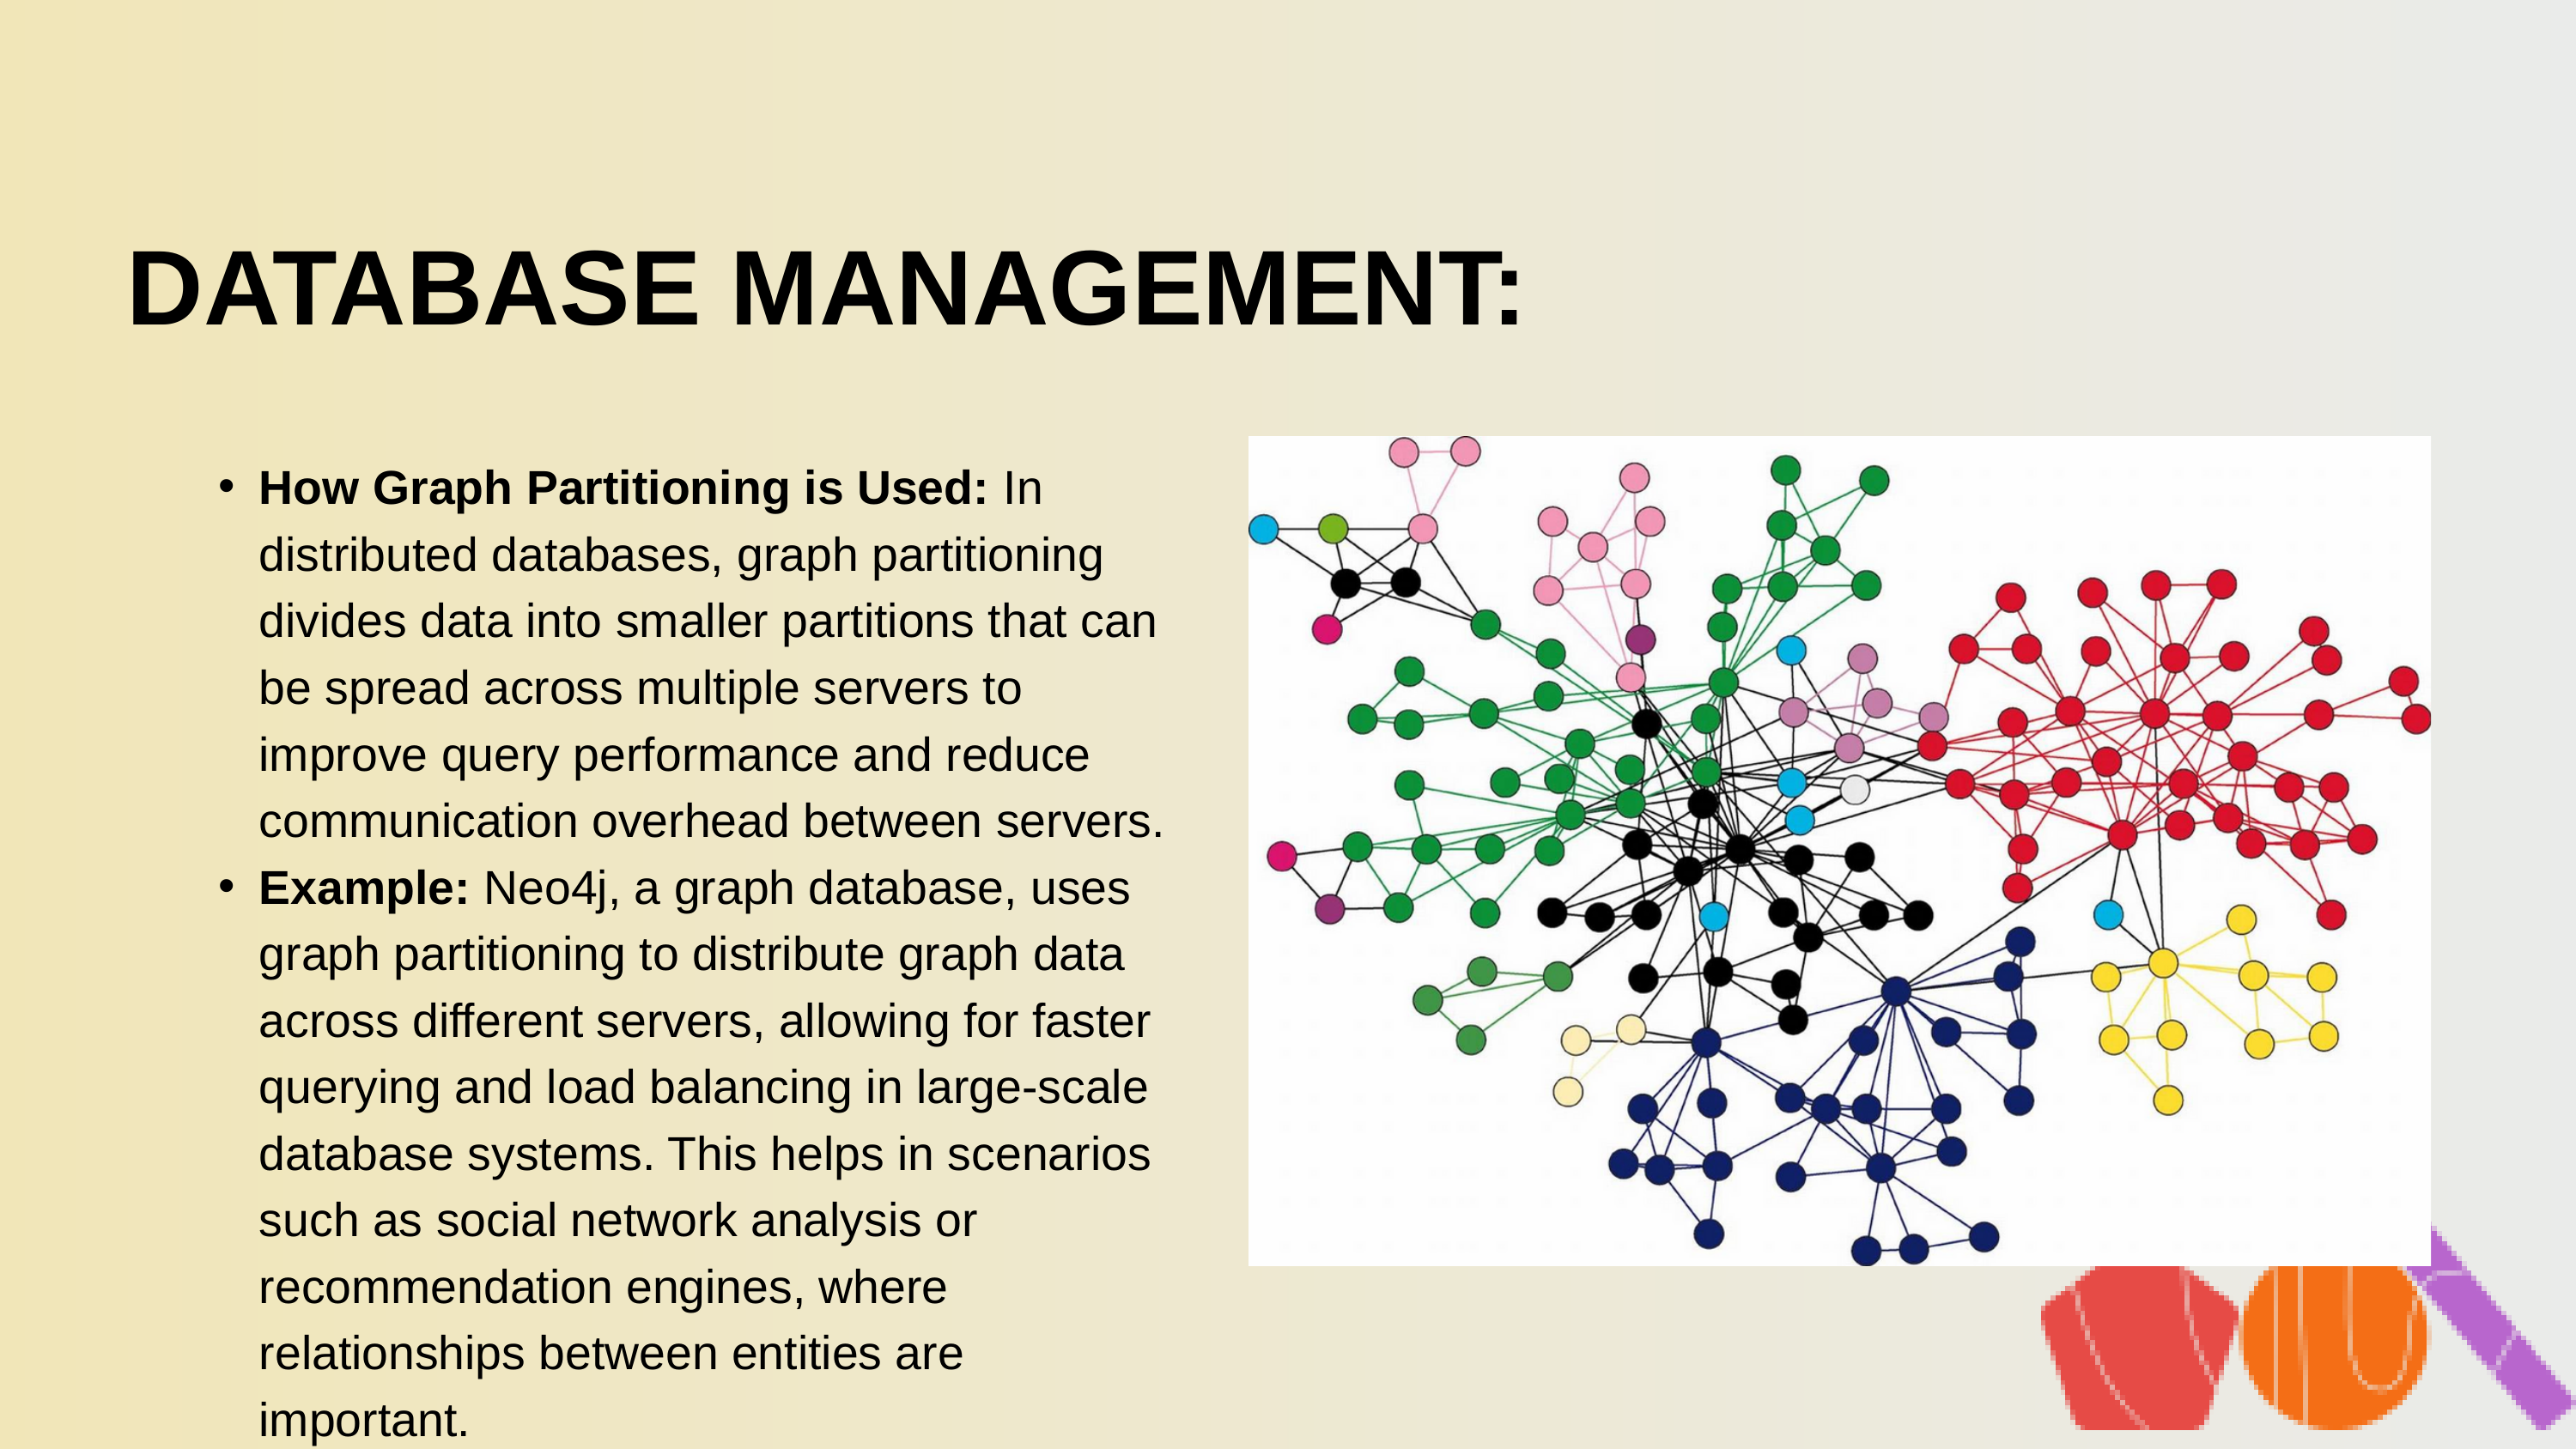

DATABASE MANAGEMENT:

How Graph Partitioning is Used: In distributed databases, graph partitioning divides data into smaller partitions that can be spread across multiple servers to improve query performance and reduce communication overhead between servers.
Example: Neo4j, a graph database, uses graph partitioning to distribute graph data across different servers, allowing for faster querying and load balancing in large-scale database systems. This helps in scenarios such as social network analysis or recommendation engines, where relationships between entities are important.